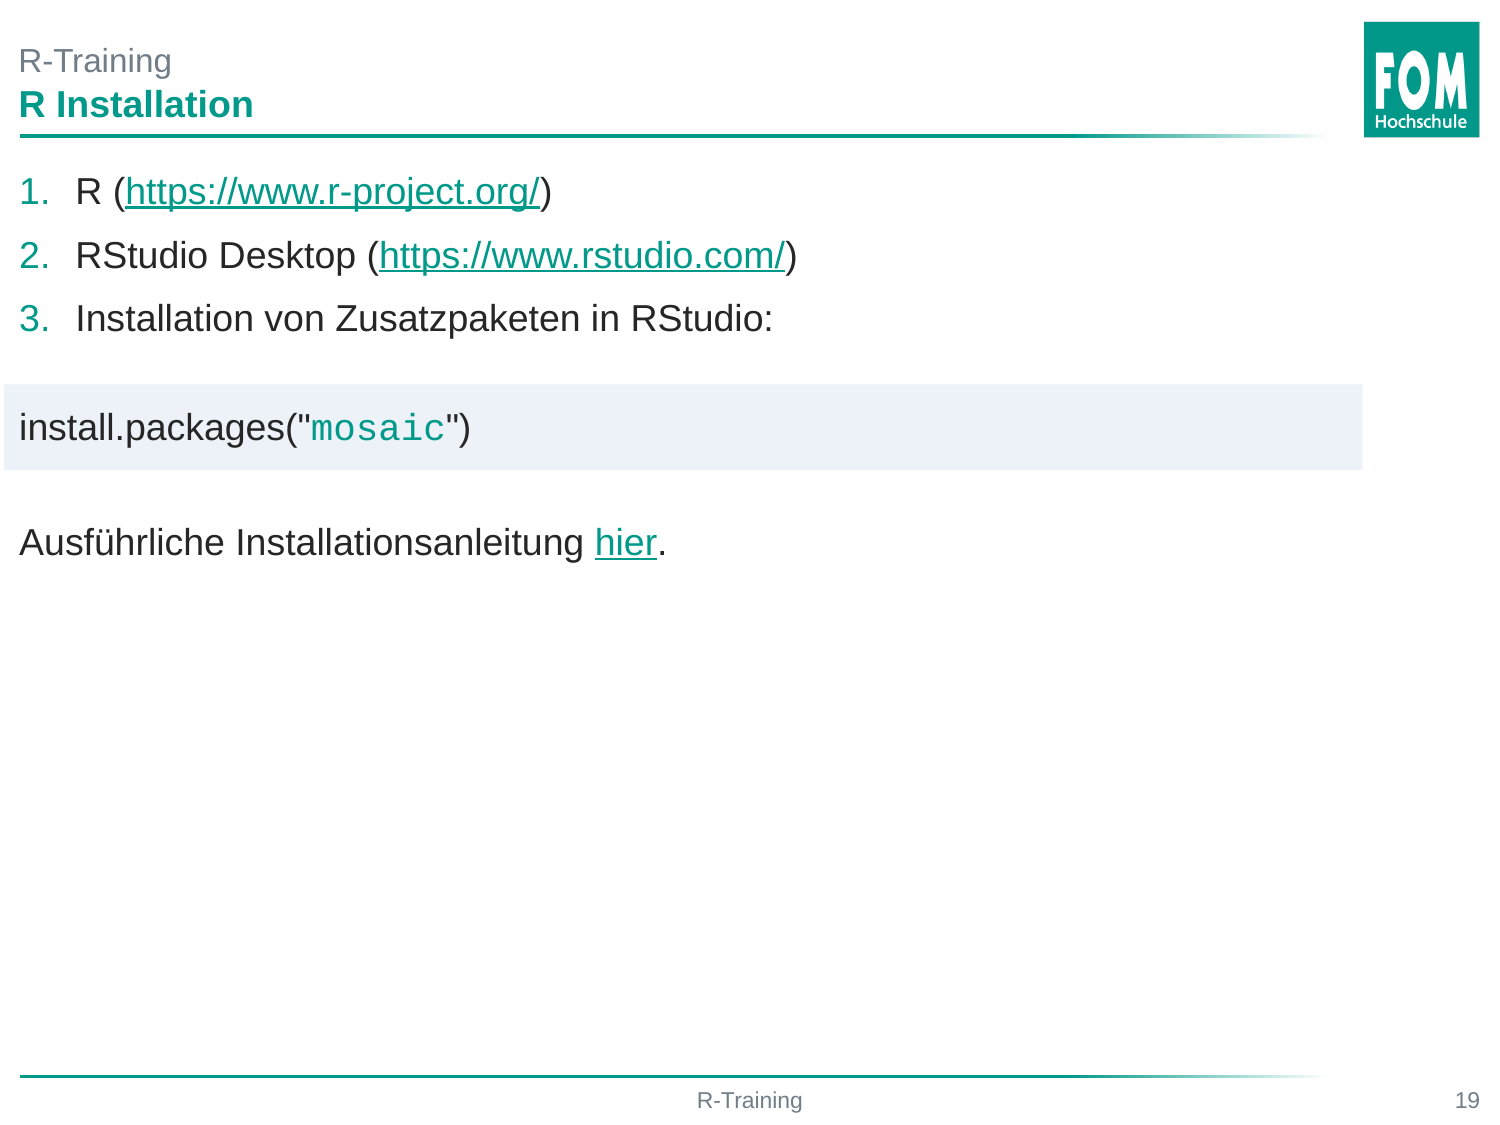

# R-Training
R Installation

R (https://www.r-project.org/)
RStudio Desktop (https://www.rstudio.com/)
Installation von Zusatzpaketen in RStudio:

install.packages("mosaic")

Ausführliche Installationsanleitung hier.

R-Training
19